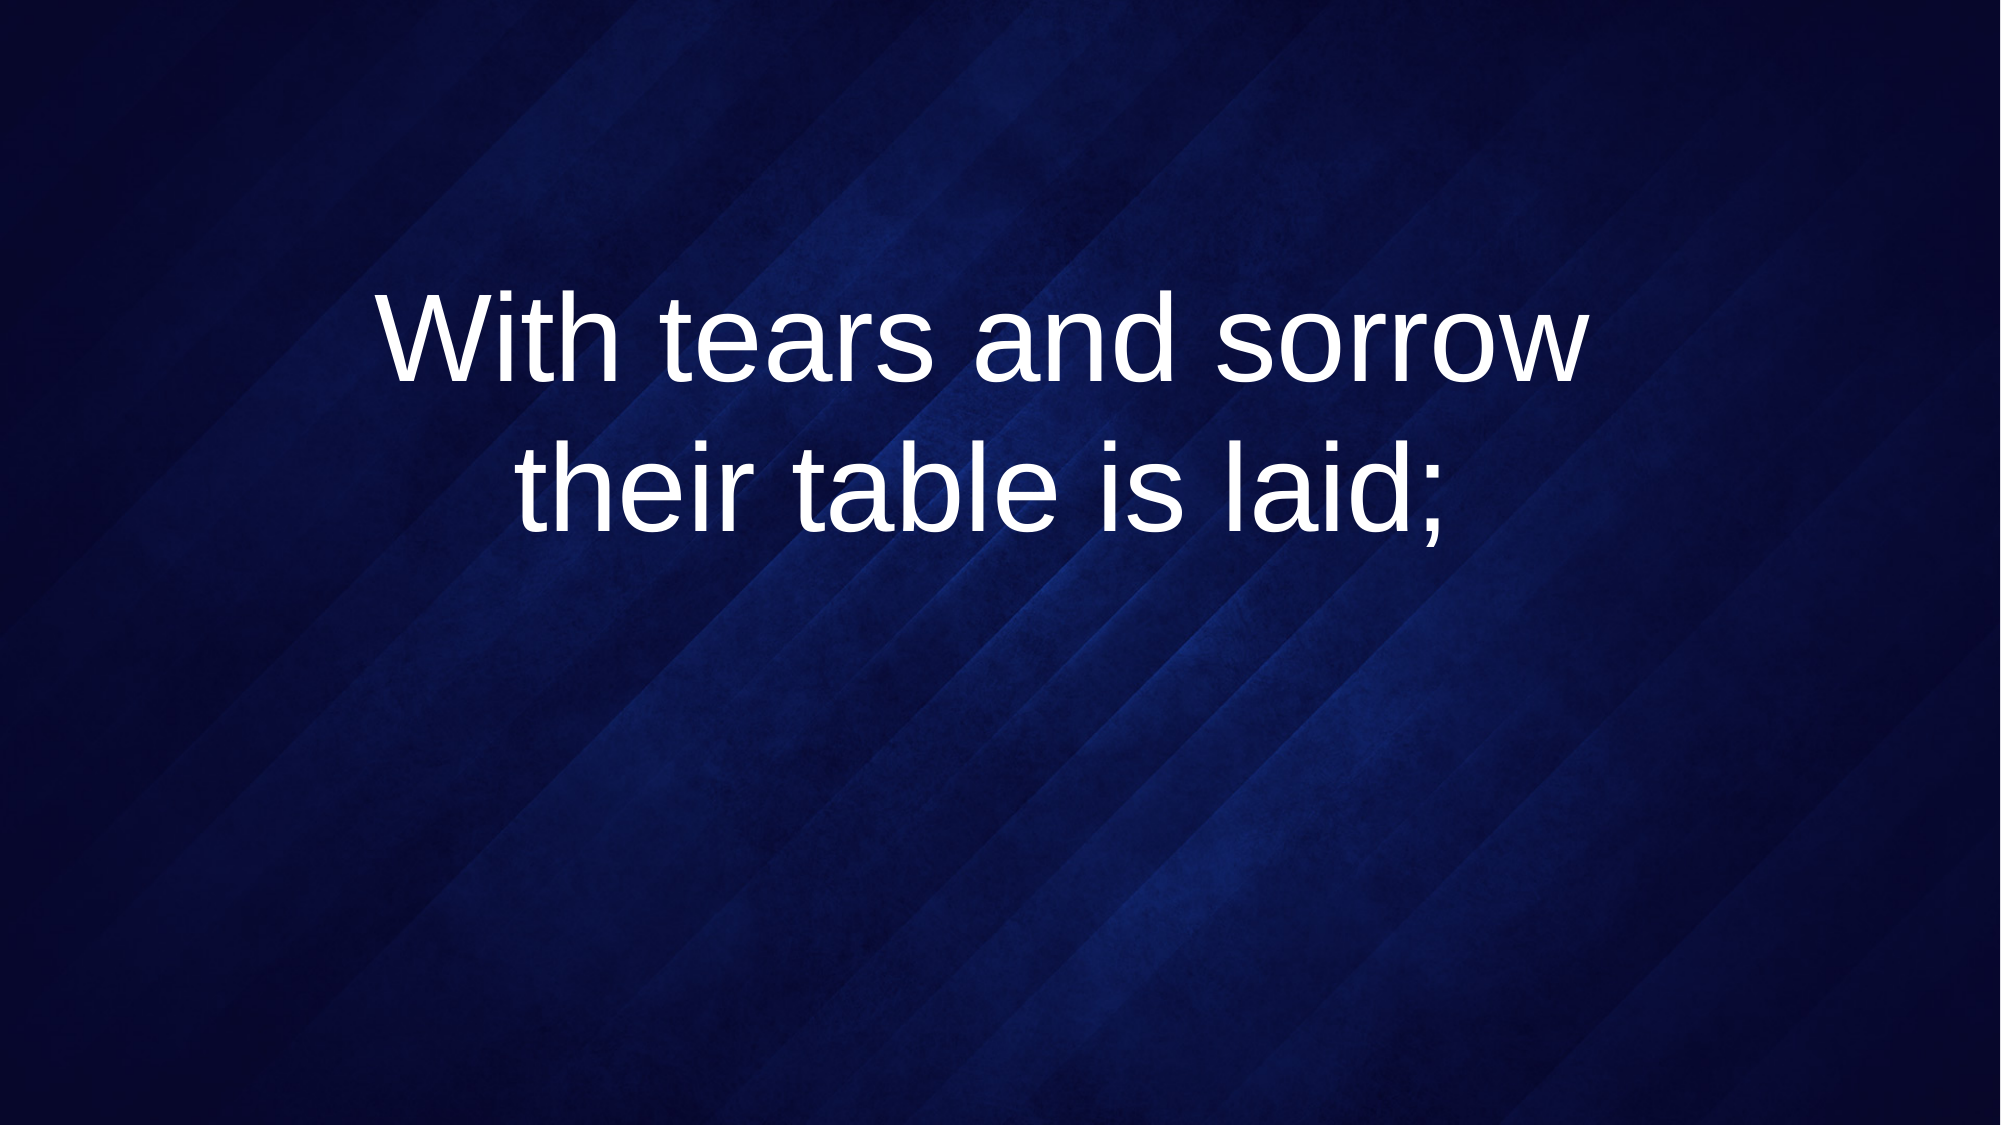

# With tears and sorrow their table is laid;